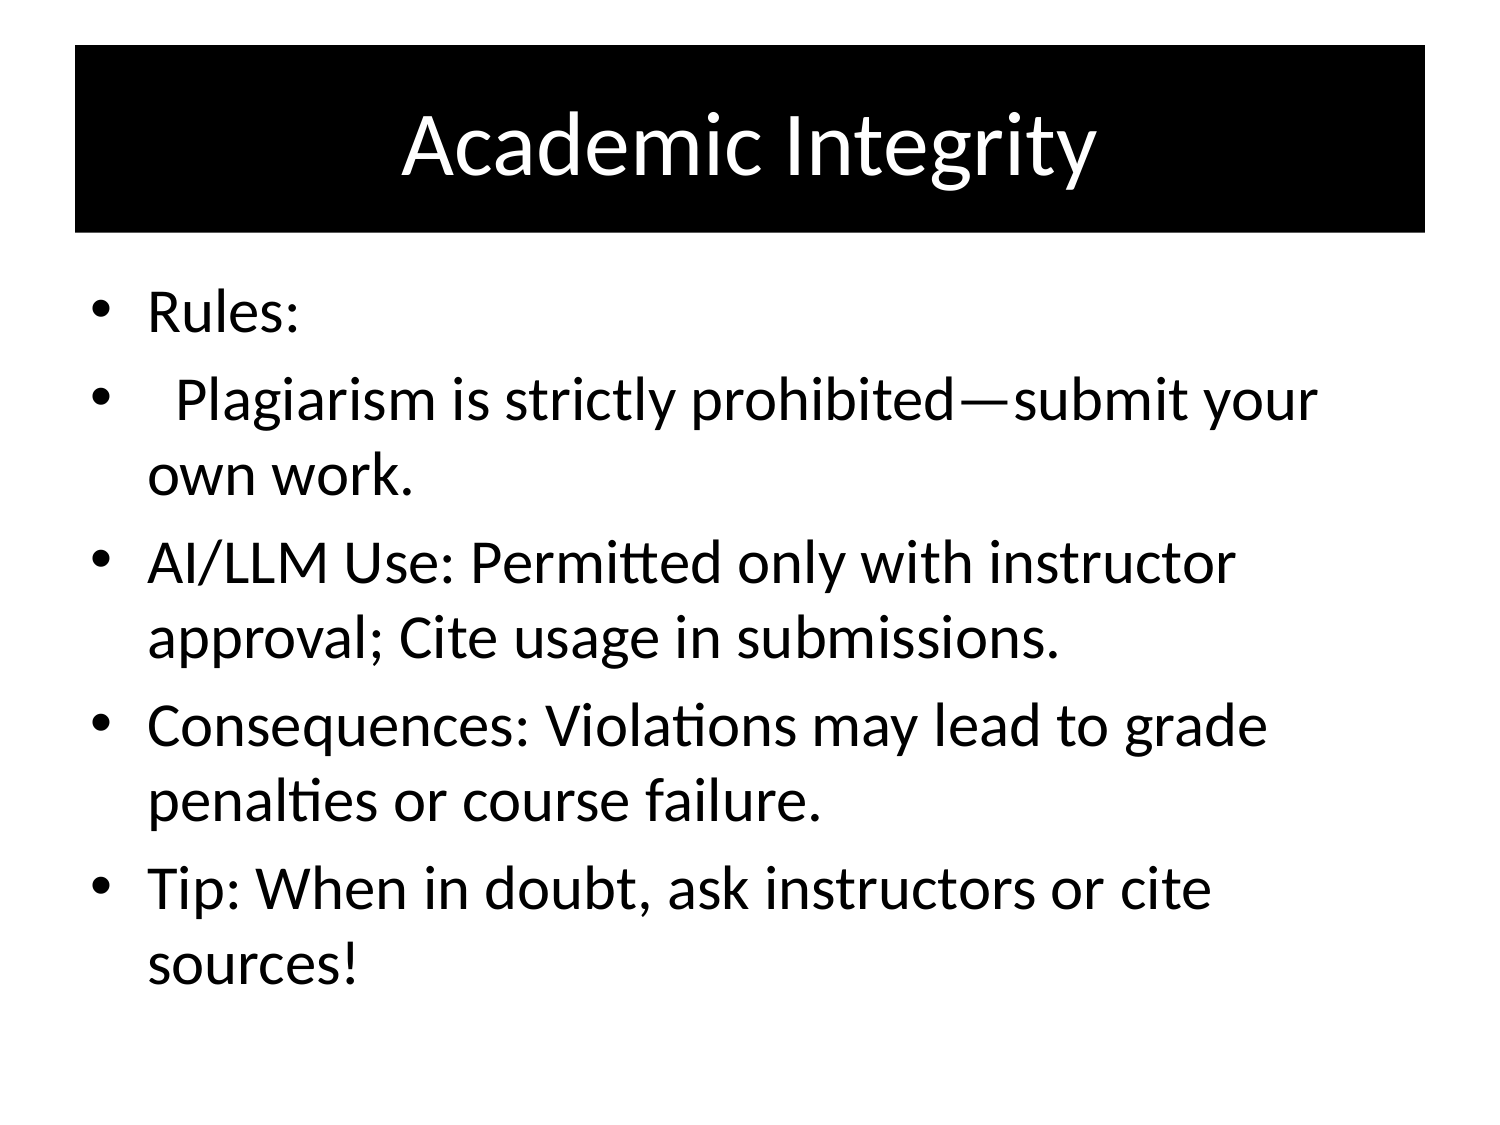

# Academic Integrity
Rules:
  Plagiarism is strictly prohibited—submit your own work.
AI/LLM Use: Permitted only with instructor approval; Cite usage in submissions.
Consequences: Violations may lead to grade penalties or course failure.
Tip: When in doubt, ask instructors or cite sources!